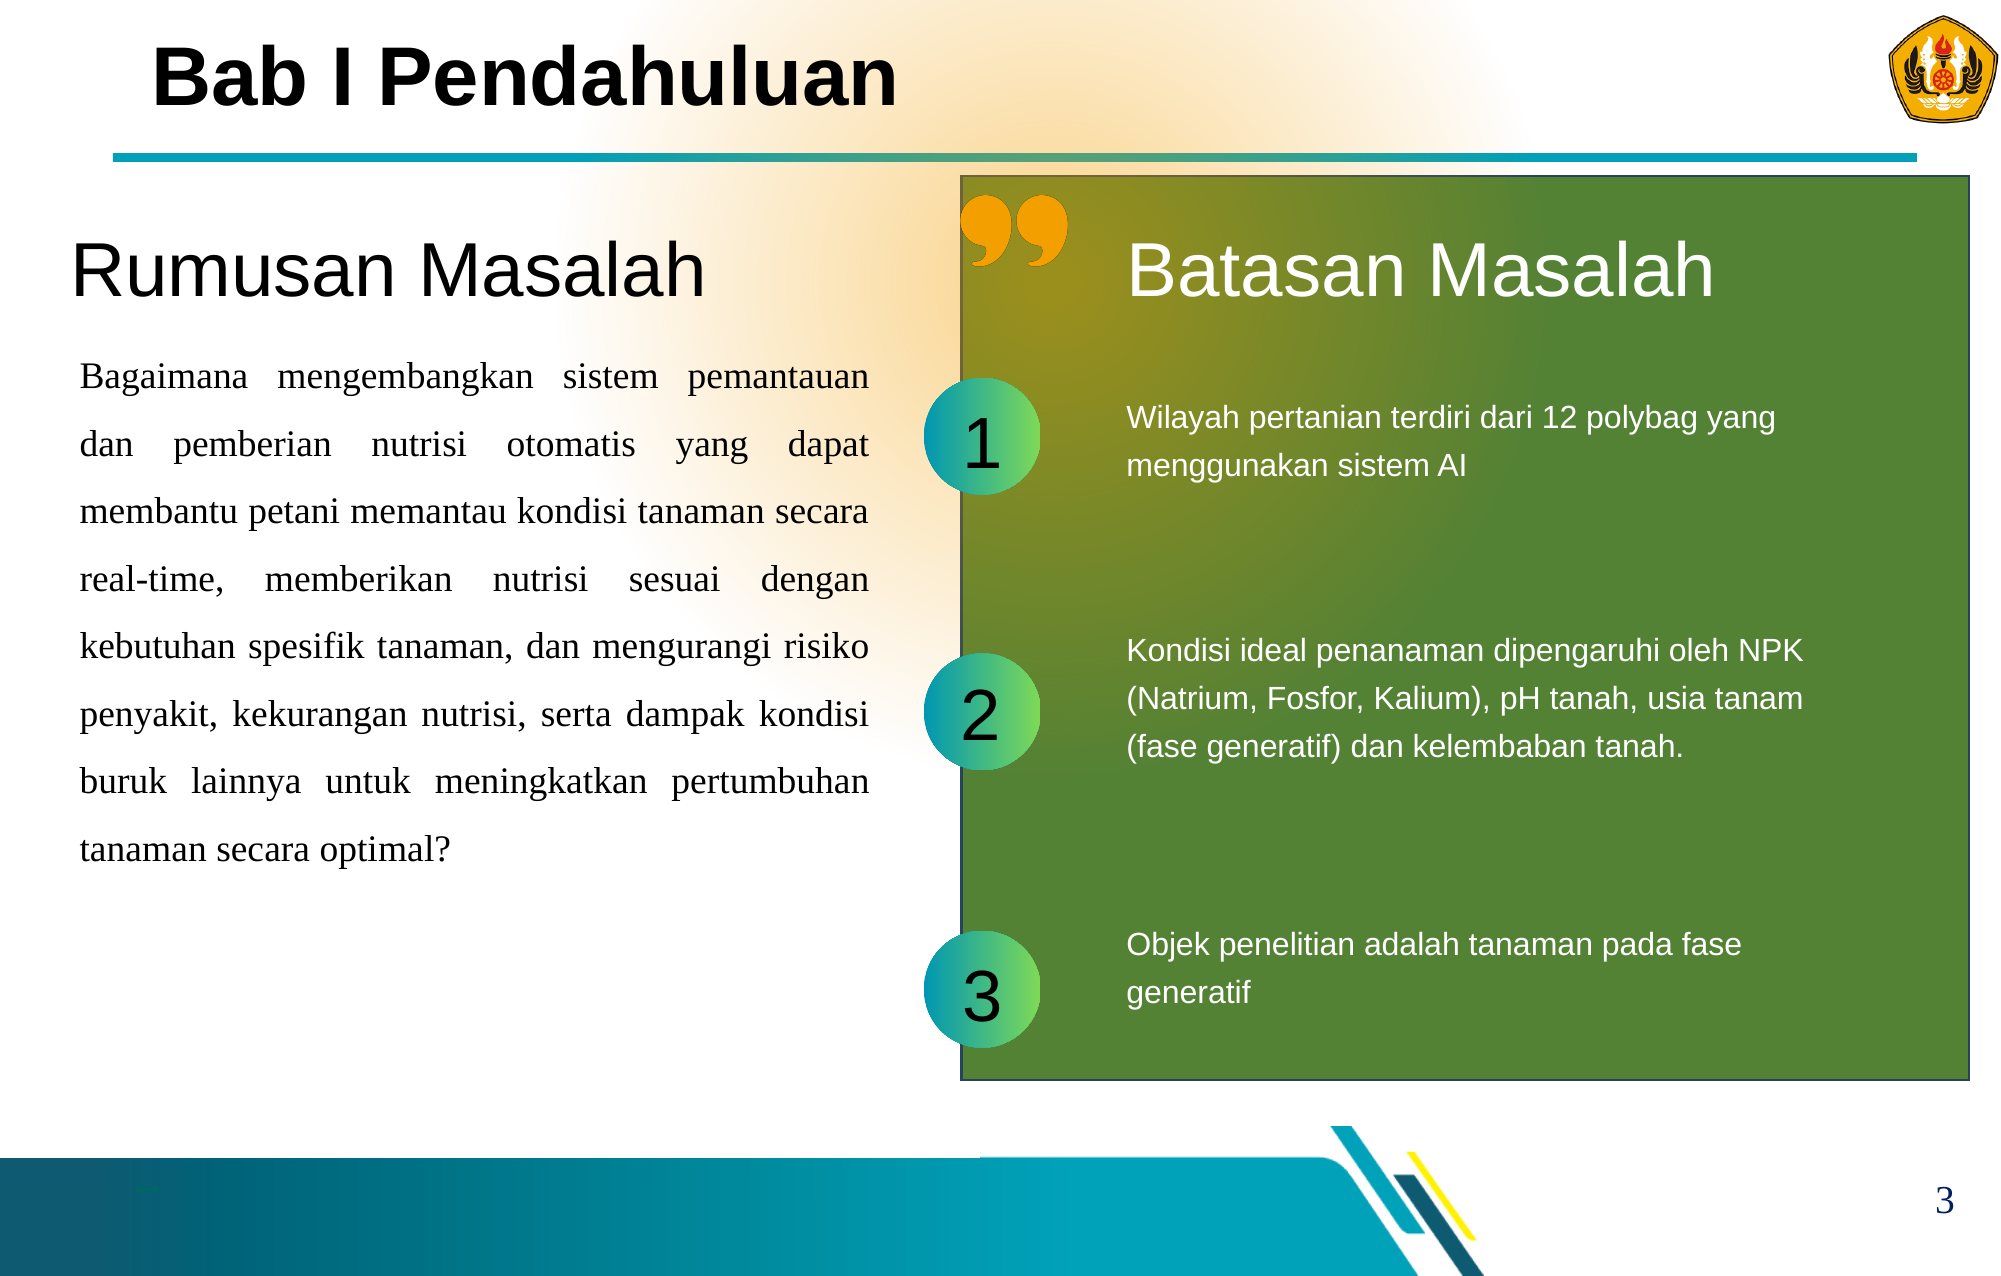

# Bab I Pendahuluan

Rumusan Masalah
Batasan Masalah
Bagaimana mengembangkan sistem pemantauan dan pemberian nutrisi otomatis yang dapat membantu petani memantau kondisi tanaman secara real-time, memberikan nutrisi sesuai dengan kebutuhan spesifik tanaman, dan mengurangi risiko penyakit, kekurangan nutrisi, serta dampak kondisi buruk lainnya untuk meningkatkan pertumbuhan tanaman secara optimal?

1
Wilayah pertanian terdiri dari 12 polybag yang menggunakan sistem AI
Kondisi ideal penanaman dipengaruhi oleh NPK (Natrium, Fosfor, Kalium), pH tanah, usia tanam (fase generatif) dan kelembaban tanah.

2
Objek penelitian adalah tanaman pada fase generatif

3
4